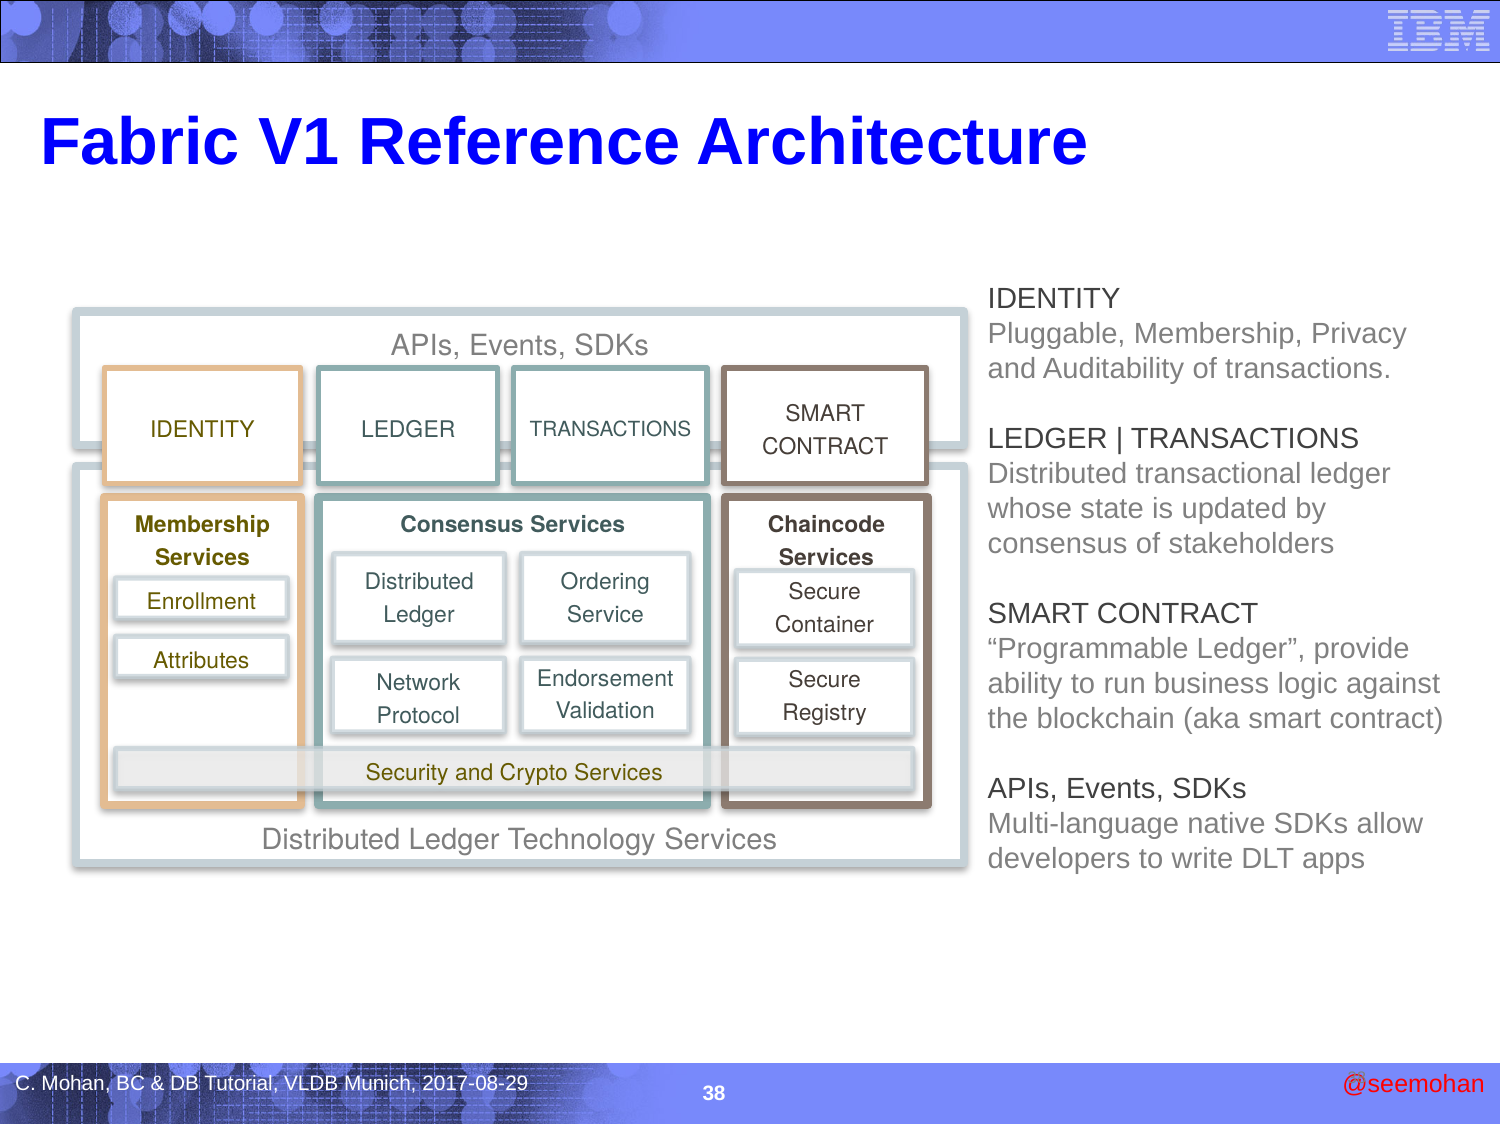

Fabric V1 Reference Architecture
IDENTITY
Pluggable, Membership, Privacy and Auditability of transactions.
LEDGER | TRANSACTIONS
Distributed transactional ledger whose state is updated by consensus of stakeholders

SMART CONTRACT
“Programmable Ledger”, provide ability to run business logic against the blockchain (aka smart contract)
APIs, Events, SDKs
Multi-language native SDKs allow developers to write DLT apps
APIs, Events, SDKs
IDENTITY
LEDGER
TRANSACTIONS
SMART CONTRACT
Distributed Ledger Technology Services
Membership
Services

Consensus Services

Chaincode
Services
 AP
Ordering Service

Distributed
Ledger
Secure
Container

Enrollment
Attributes
Network
Protocol
Endorsement
Validation

Secure
Registry

Security and Crypto Services